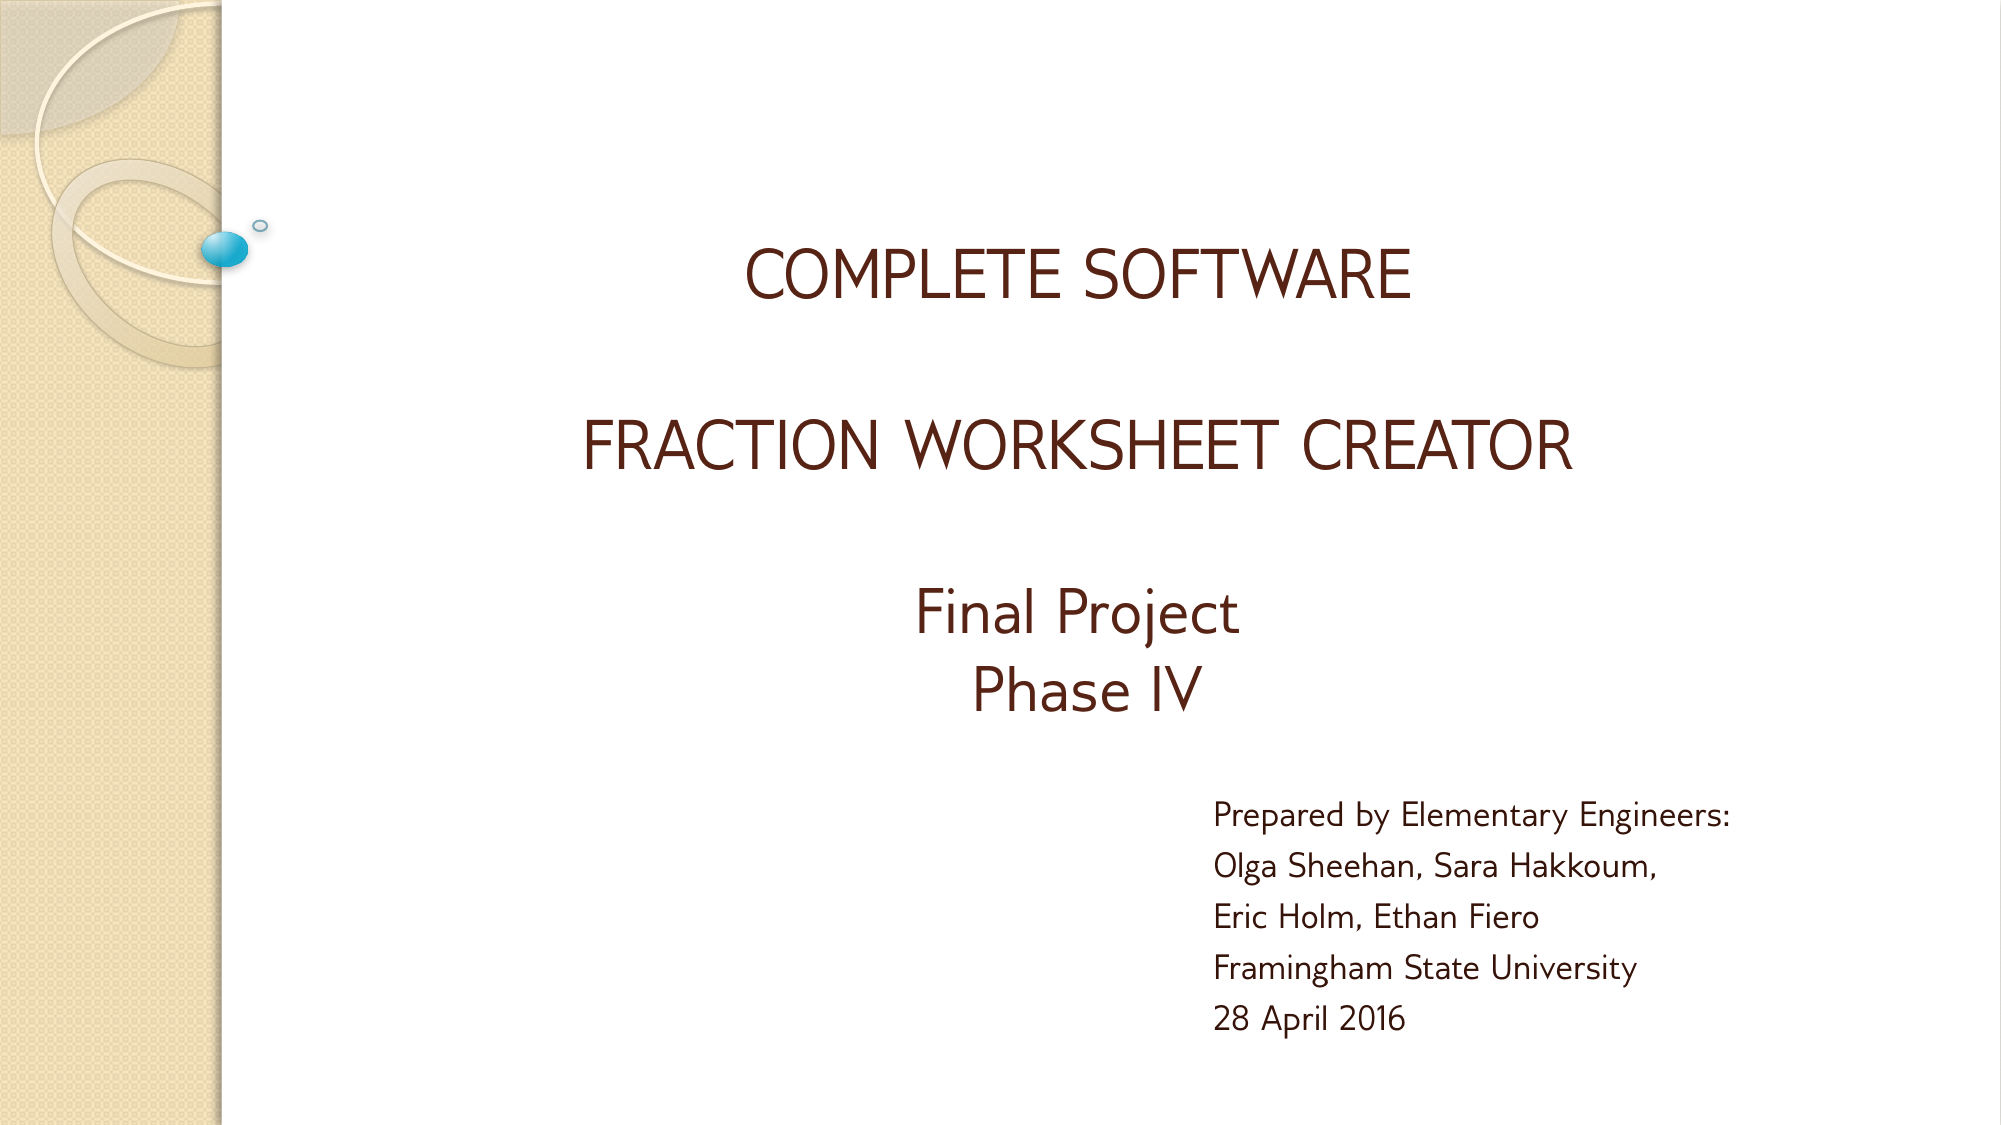

# COMPLETE SOFTWARE FRACTION WORKSHEET CREATOR Final Project Phase IV
Prepared by Elementary Engineers:
Olga Sheehan, Sara Hakkoum,
Eric Holm, Ethan Fiero
Framingham State University
28 April 2016